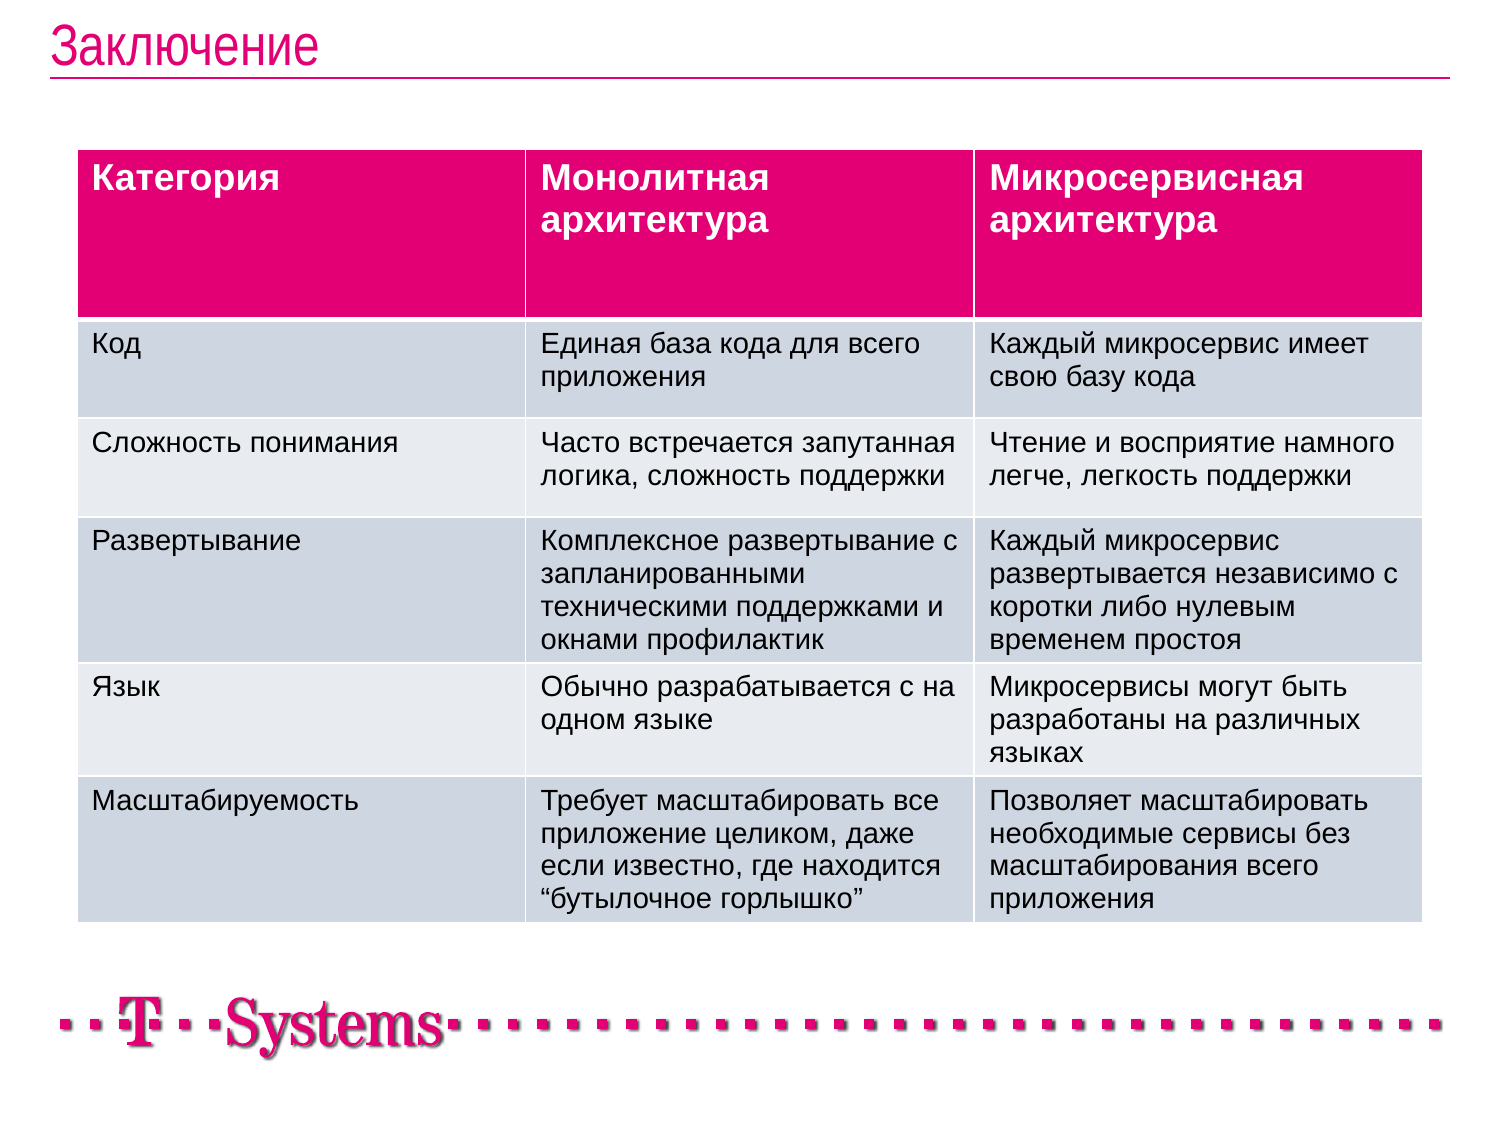

# Заключение

| Категория | Монолитная архитектура | Микросервисная архитектура |
| --- | --- | --- |
| Код | Единая база кода для всего приложения | Каждый микросервис имеет свою базу кода |
| Сложность понимания | Часто встречается запутанная логика, сложность поддержки | Чтение и восприятие намного легче, легкость поддержки |
| Развертывание | Комплексное развертывание с запланированными техническими поддержками и окнами профилактик | Каждый микросервис развертывается независимо с коротки либо нулевым временем простоя |
| Язык | Обычно разрабатывается с на одном языке | Микросервисы могут быть разработаны на различных языках |
| Масштабируемость | Требует масштабировать все приложение целиком, даже если известно, где находится “бутылочное горлышко” | Позволяет масштабировать необходимые сервисы без масштабирования всего приложения |